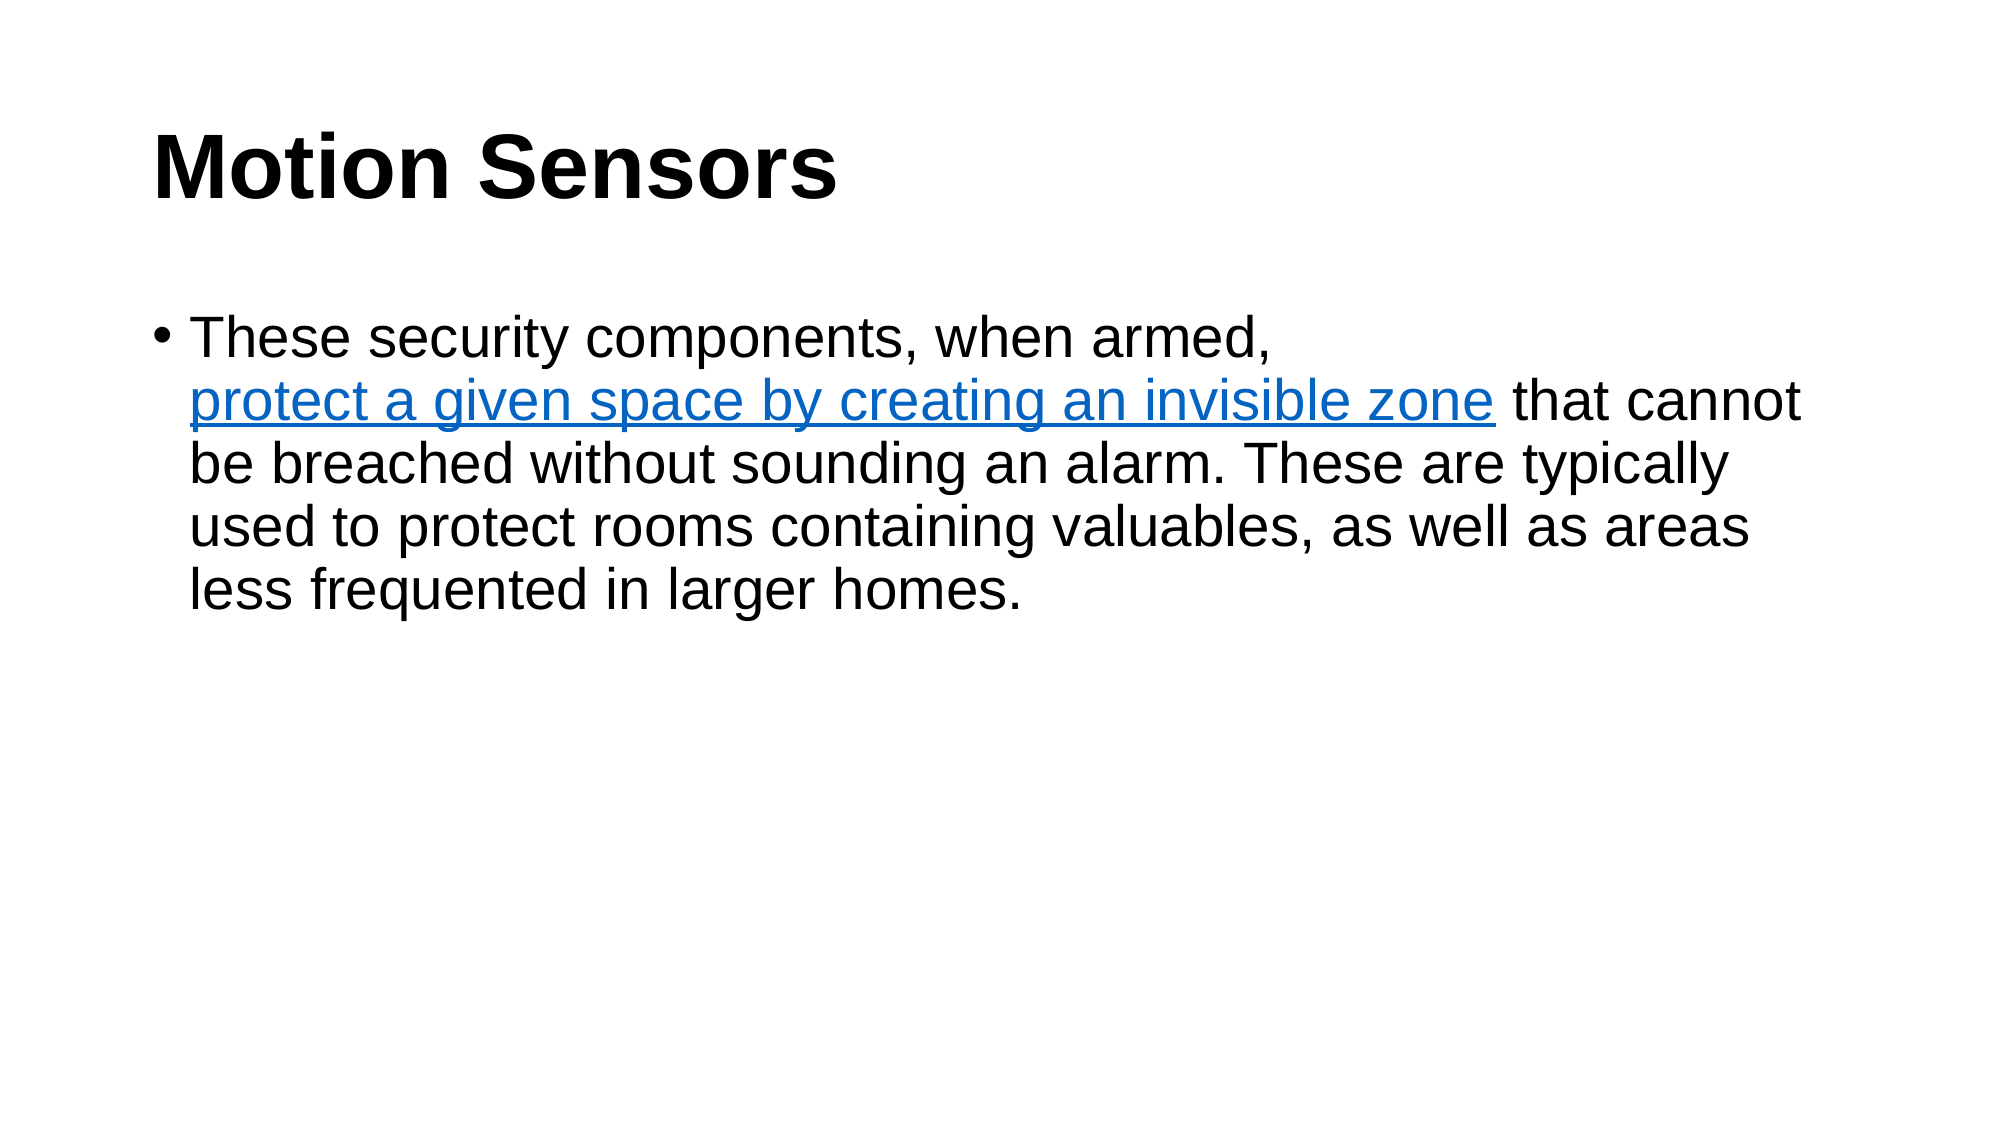

# Motion Sensors
These security components, when armed, protect a given space by creating an invisible zone that cannot be breached without sounding an alarm. These are typically used to protect rooms containing valuables, as well as areas less frequented in larger homes.